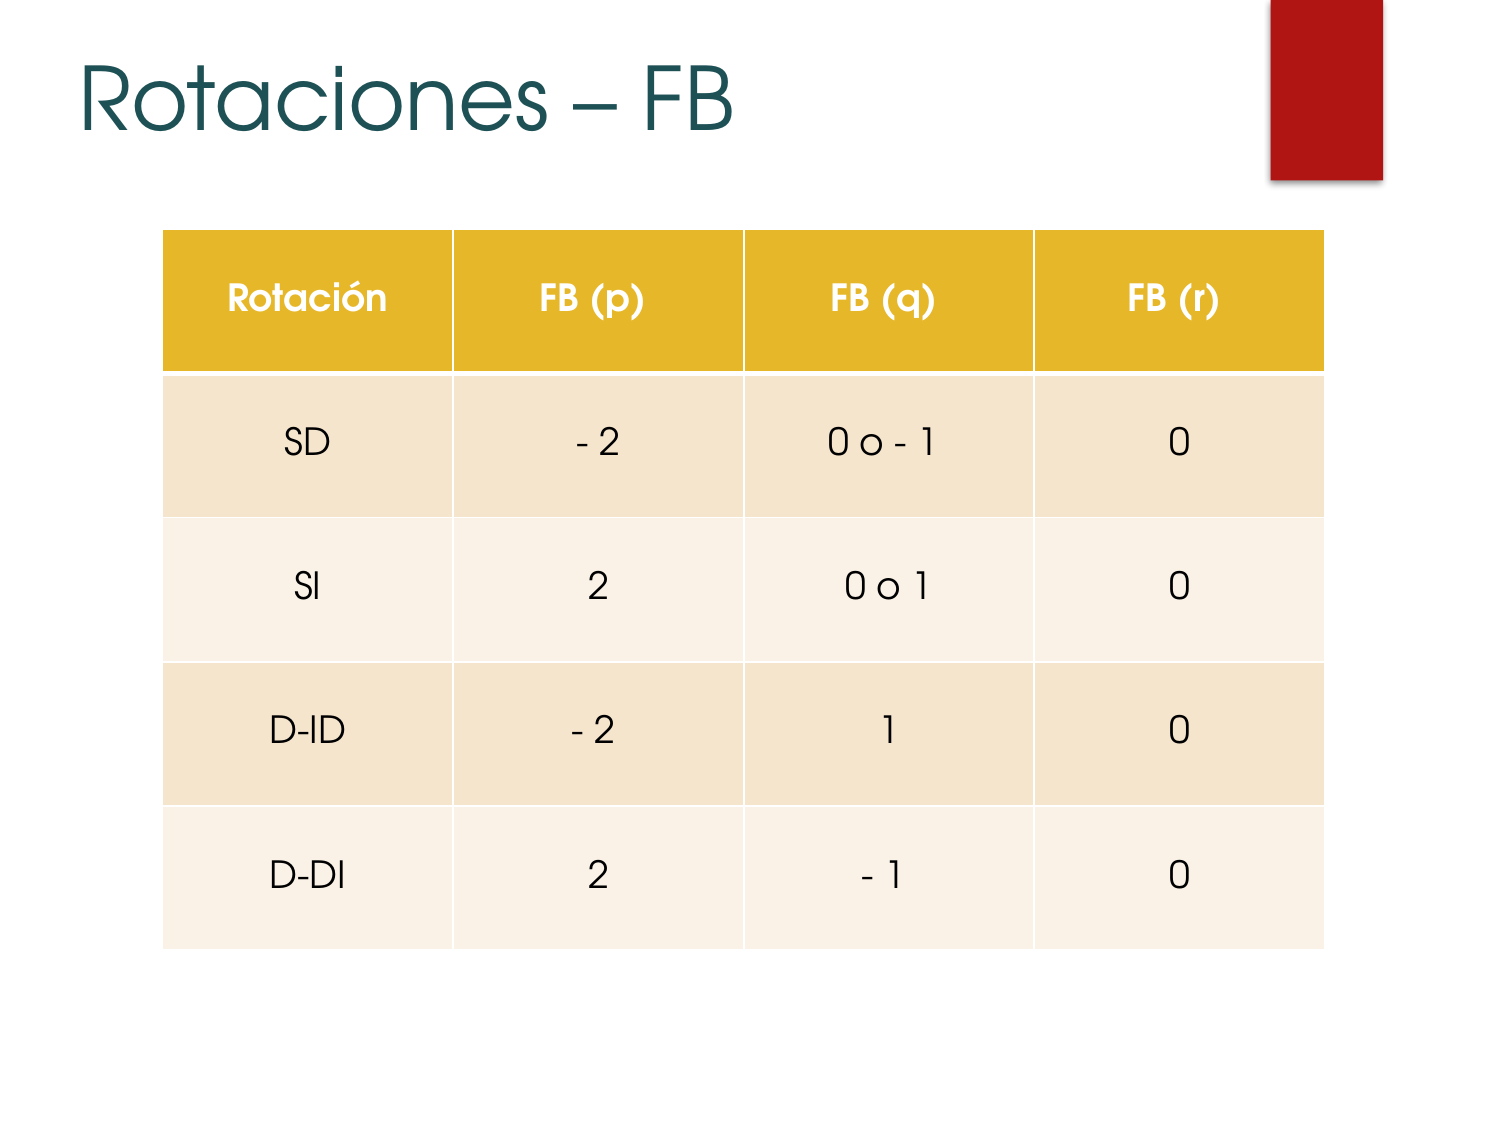

# Rotaciones – FB
| Rotación | FB (p) | FB (q) | FB (r) |
| --- | --- | --- | --- |
| SD | - 2 | 0 o - 1 | 0 |
| SI | 2 | 0 o 1 | 0 |
| D-ID | - 2 | 1 | 0 |
| D-DI | 2 | - 1 | 0 |